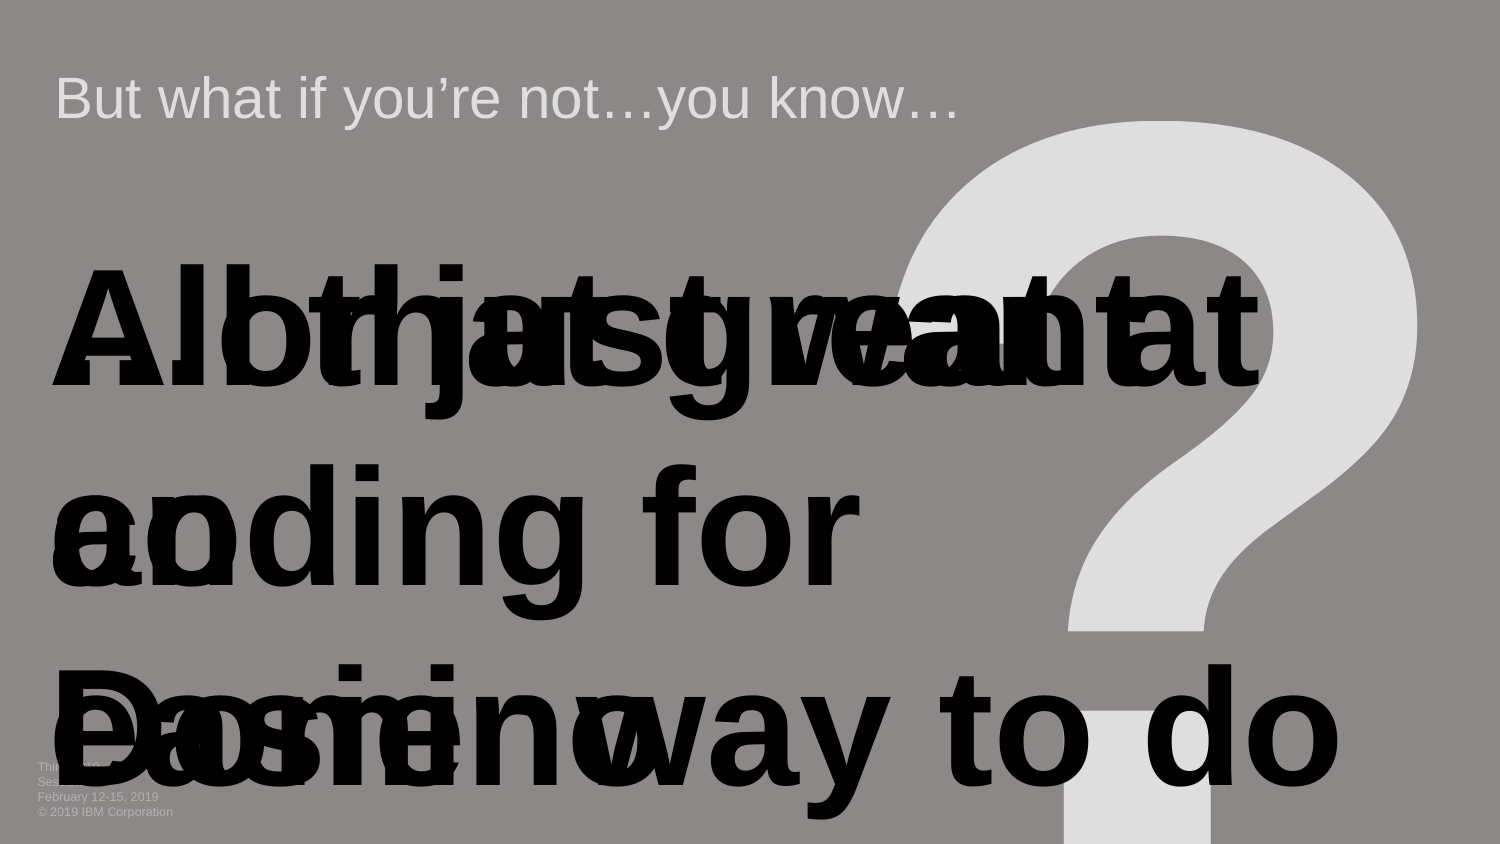

?
But what if you’re not…you know…
…or just want an
easier way to do it
# All that great at coding for Domino
Think 2019
Session 7604
February 12-15, 2019
© 2019 IBM Corporation